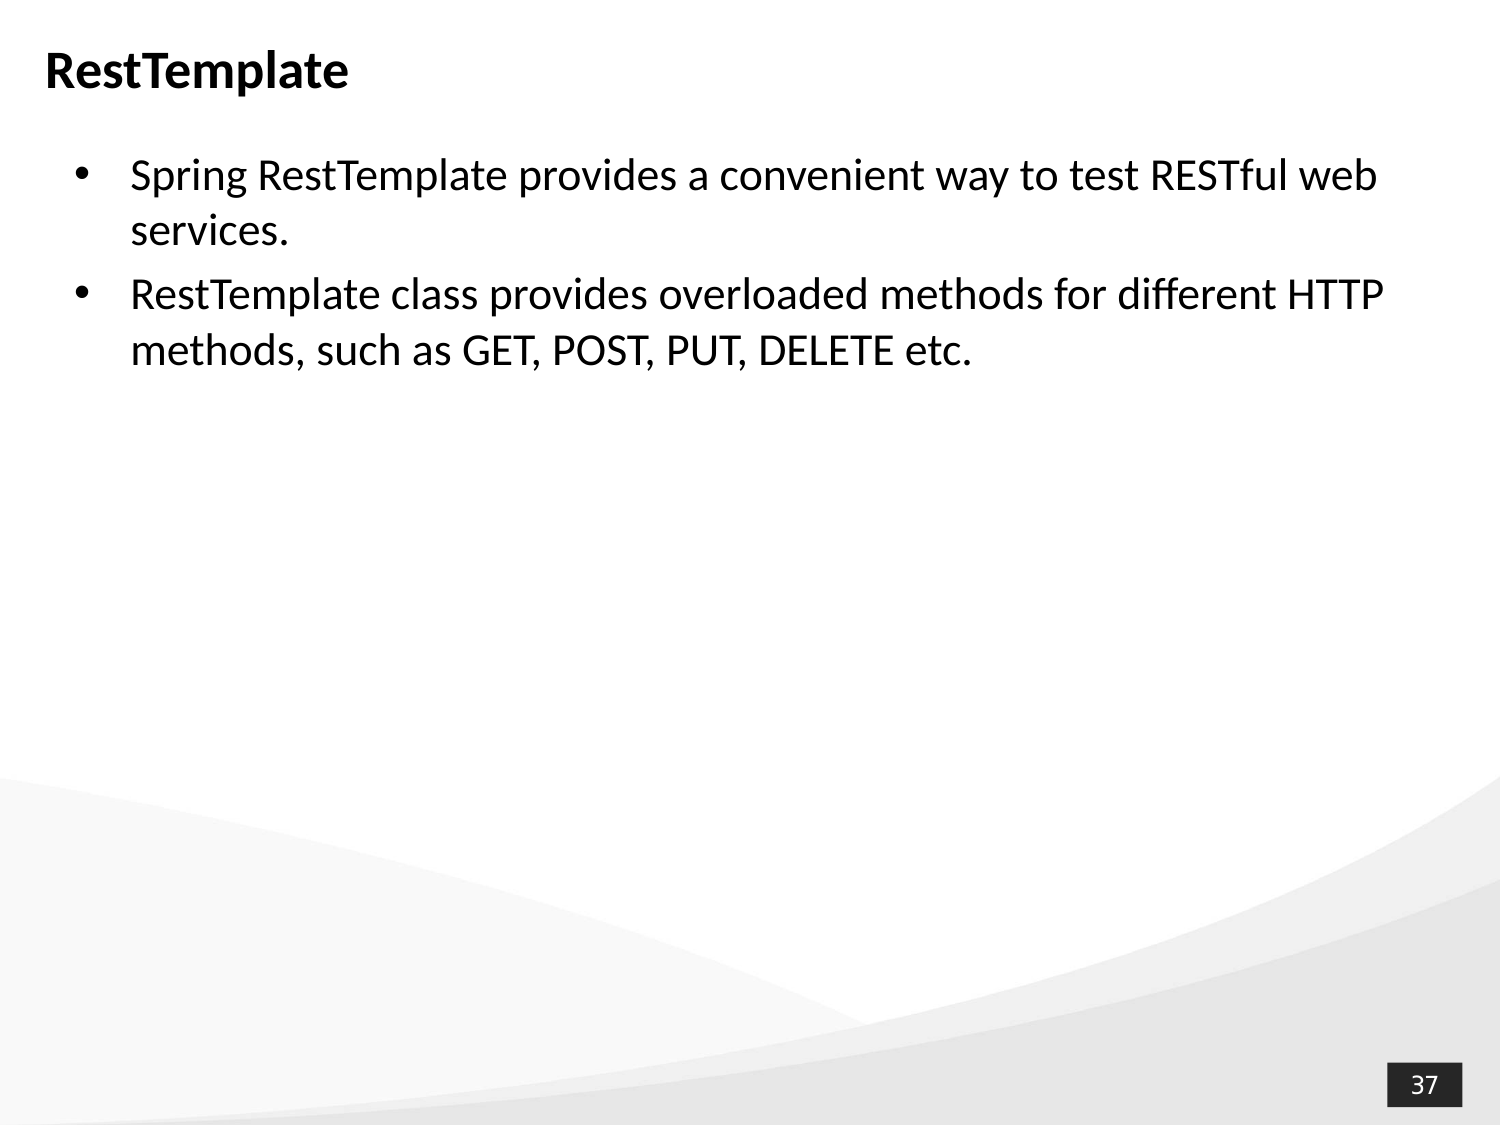

# RestTemplate
Spring RestTemplate provides a convenient way to test RESTful web services.
RestTemplate class provides overloaded methods for different HTTP methods, such as GET, POST, PUT, DELETE etc.